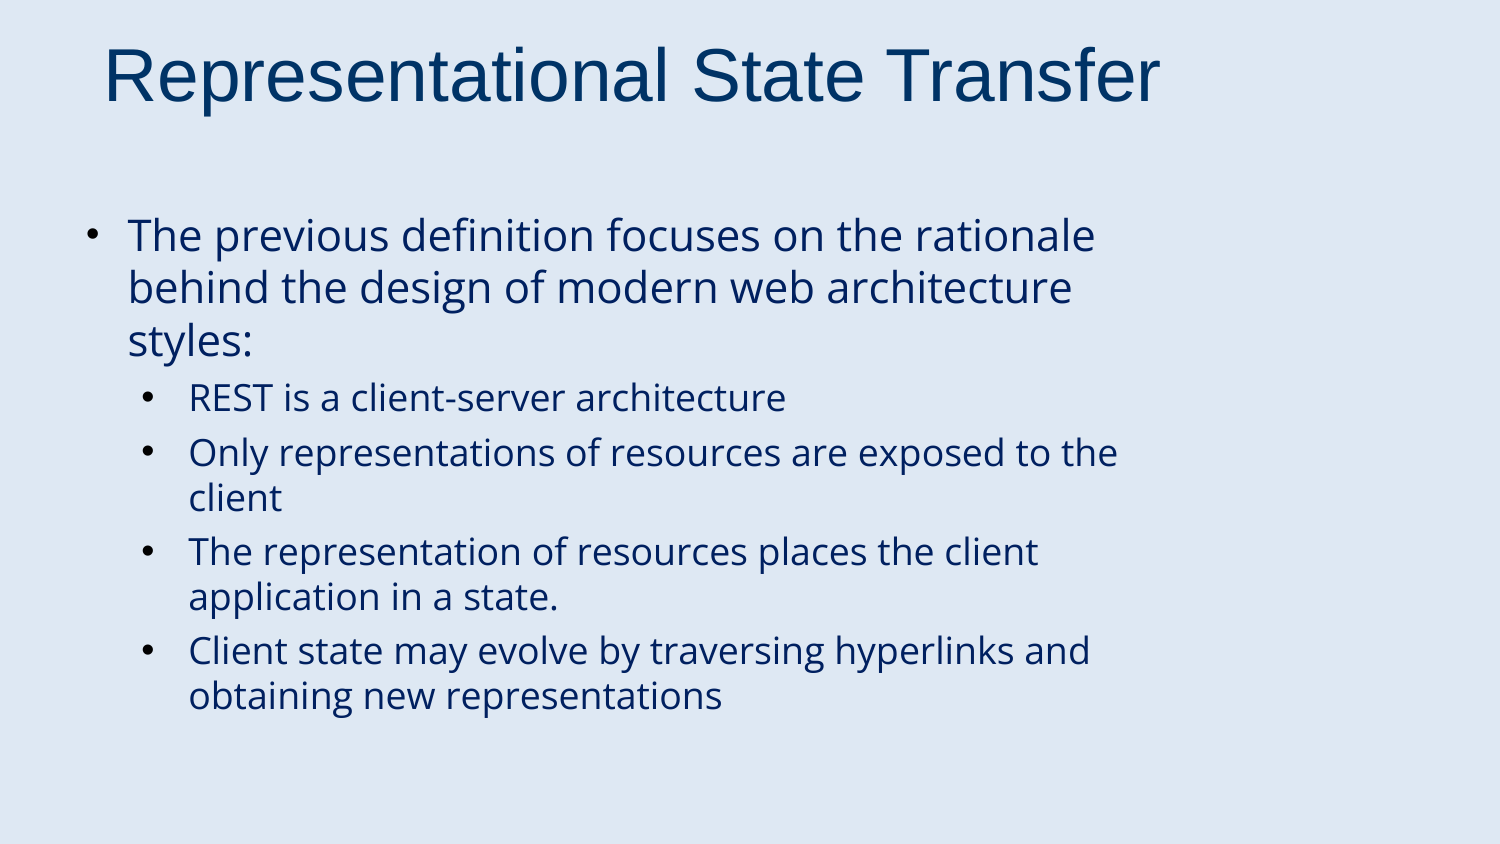

# Representational State Transfer
The previous definition focuses on the rationale behind the design of modern web architecture styles:
REST is a client-server architecture
Only representations of resources are exposed to the client
The representation of resources places the client application in a state.
Client state may evolve by traversing hyperlinks and obtaining new representations